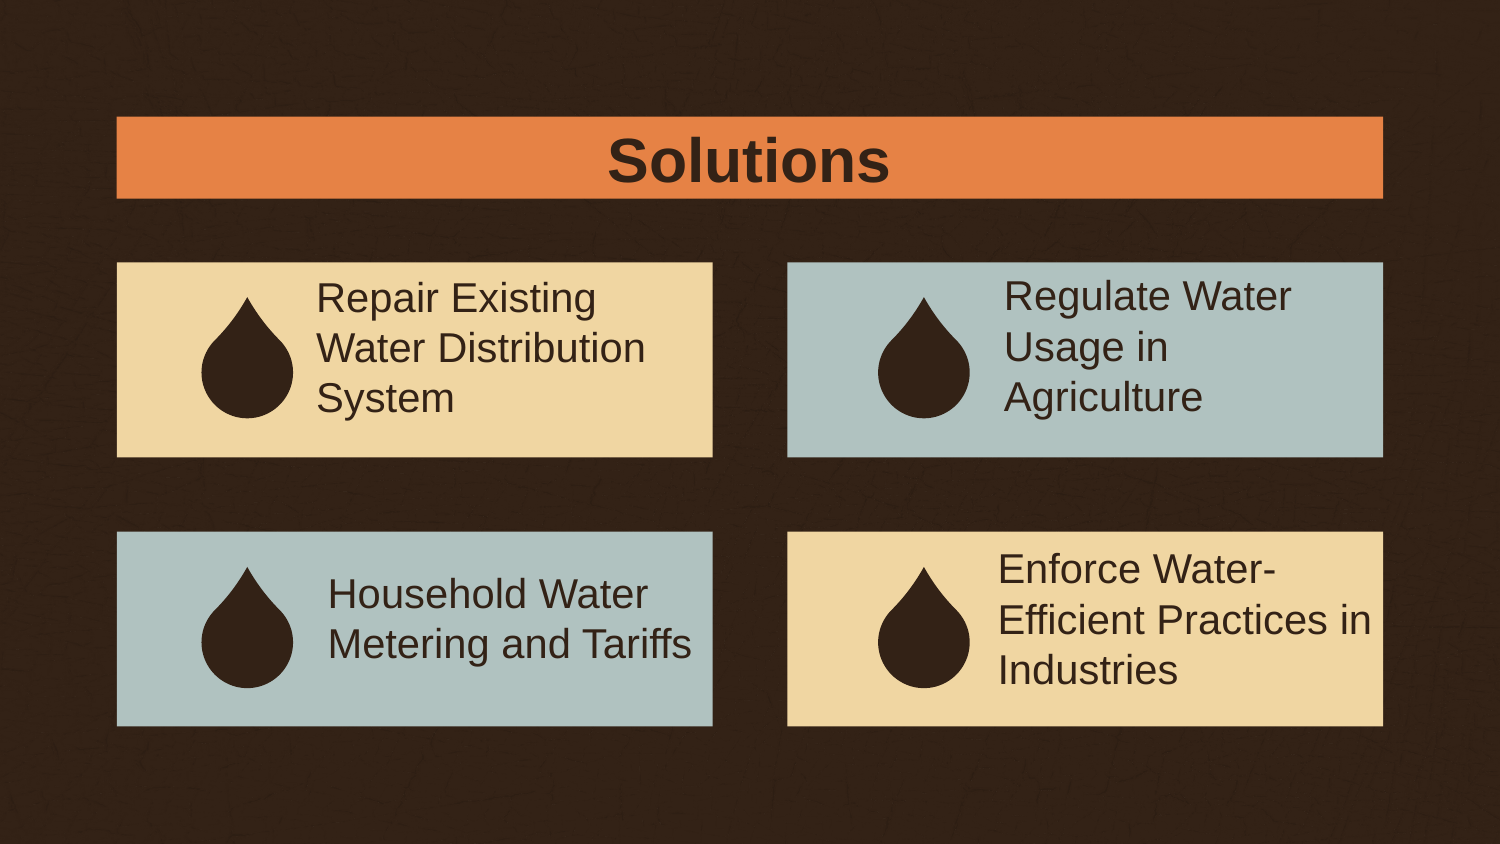

# Solutions
Regulate Water Usage in Agriculture
Repair Existing
Water Distribution
System

Household Water Metering and Tariffs
Enforce Water-Efficient Practices in Industries